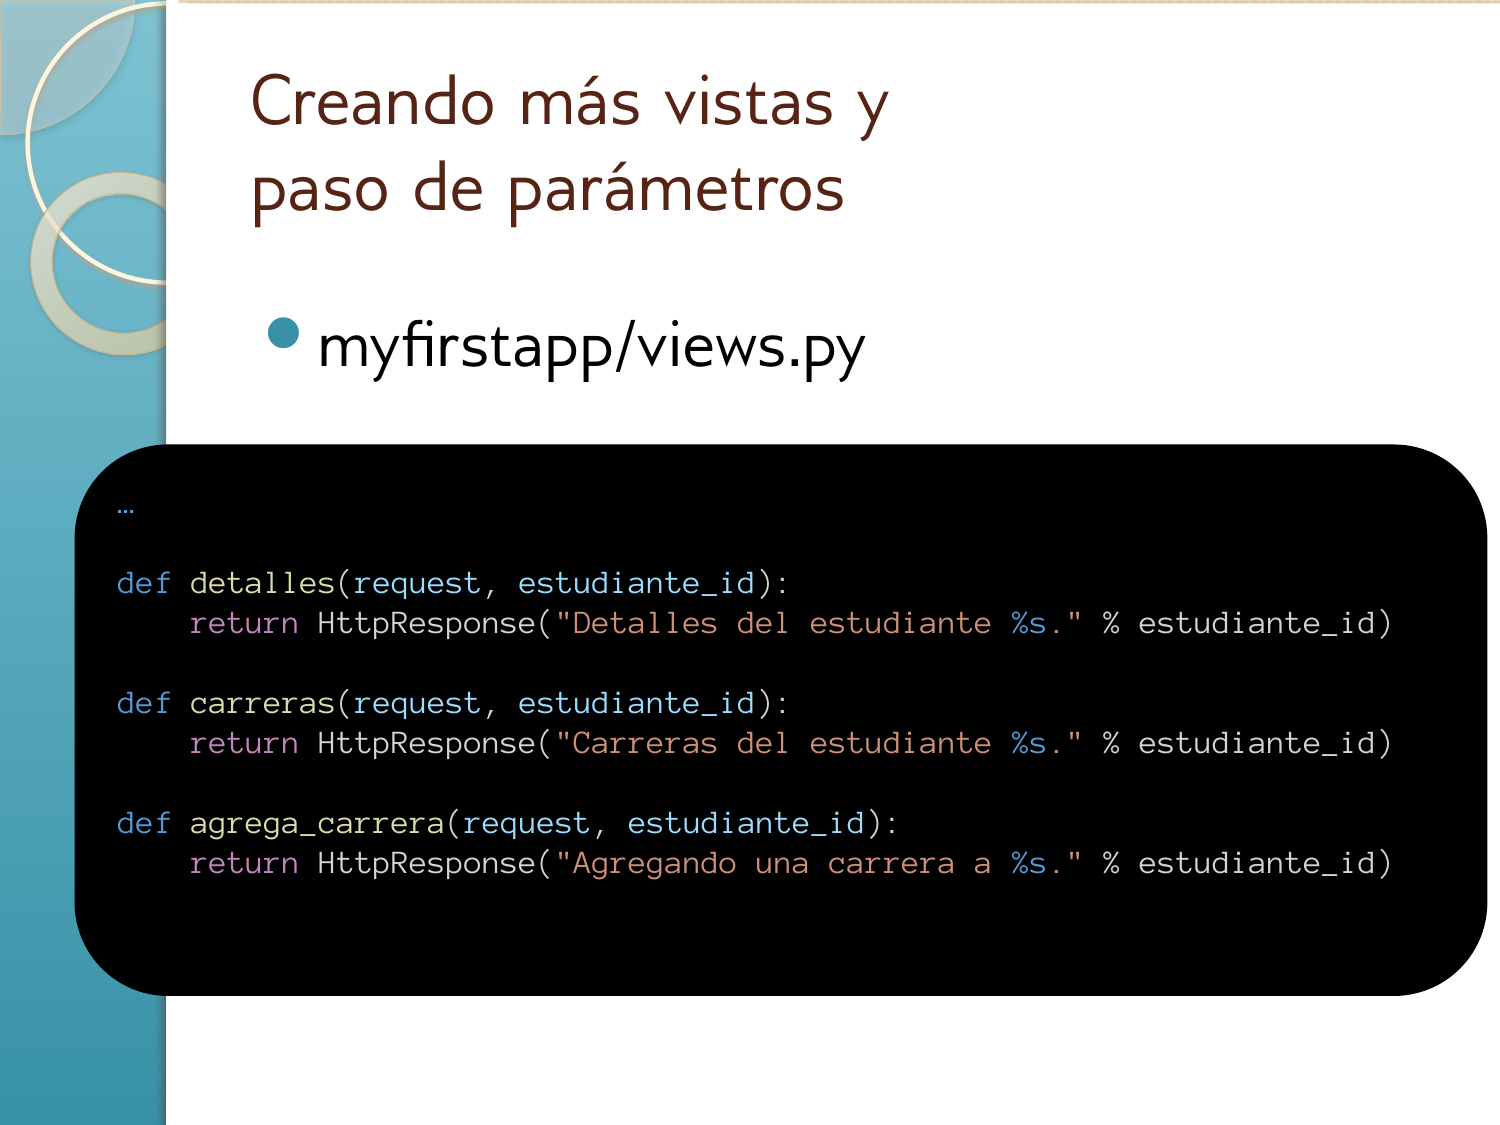

# Creando más vistas y paso de parámetros
myfirstapp/views.py

…

def detalles(request, estudiante_id):
    return HttpResponse("Detalles del estudiante %s." % estudiante_id)
def carreras(request, estudiante_id):
    return HttpResponse("Carreras del estudiante %s." % estudiante_id)
def agrega_carrera(request, estudiante_id):
    return HttpResponse("Agregando una carrera a %s." % estudiante_id)